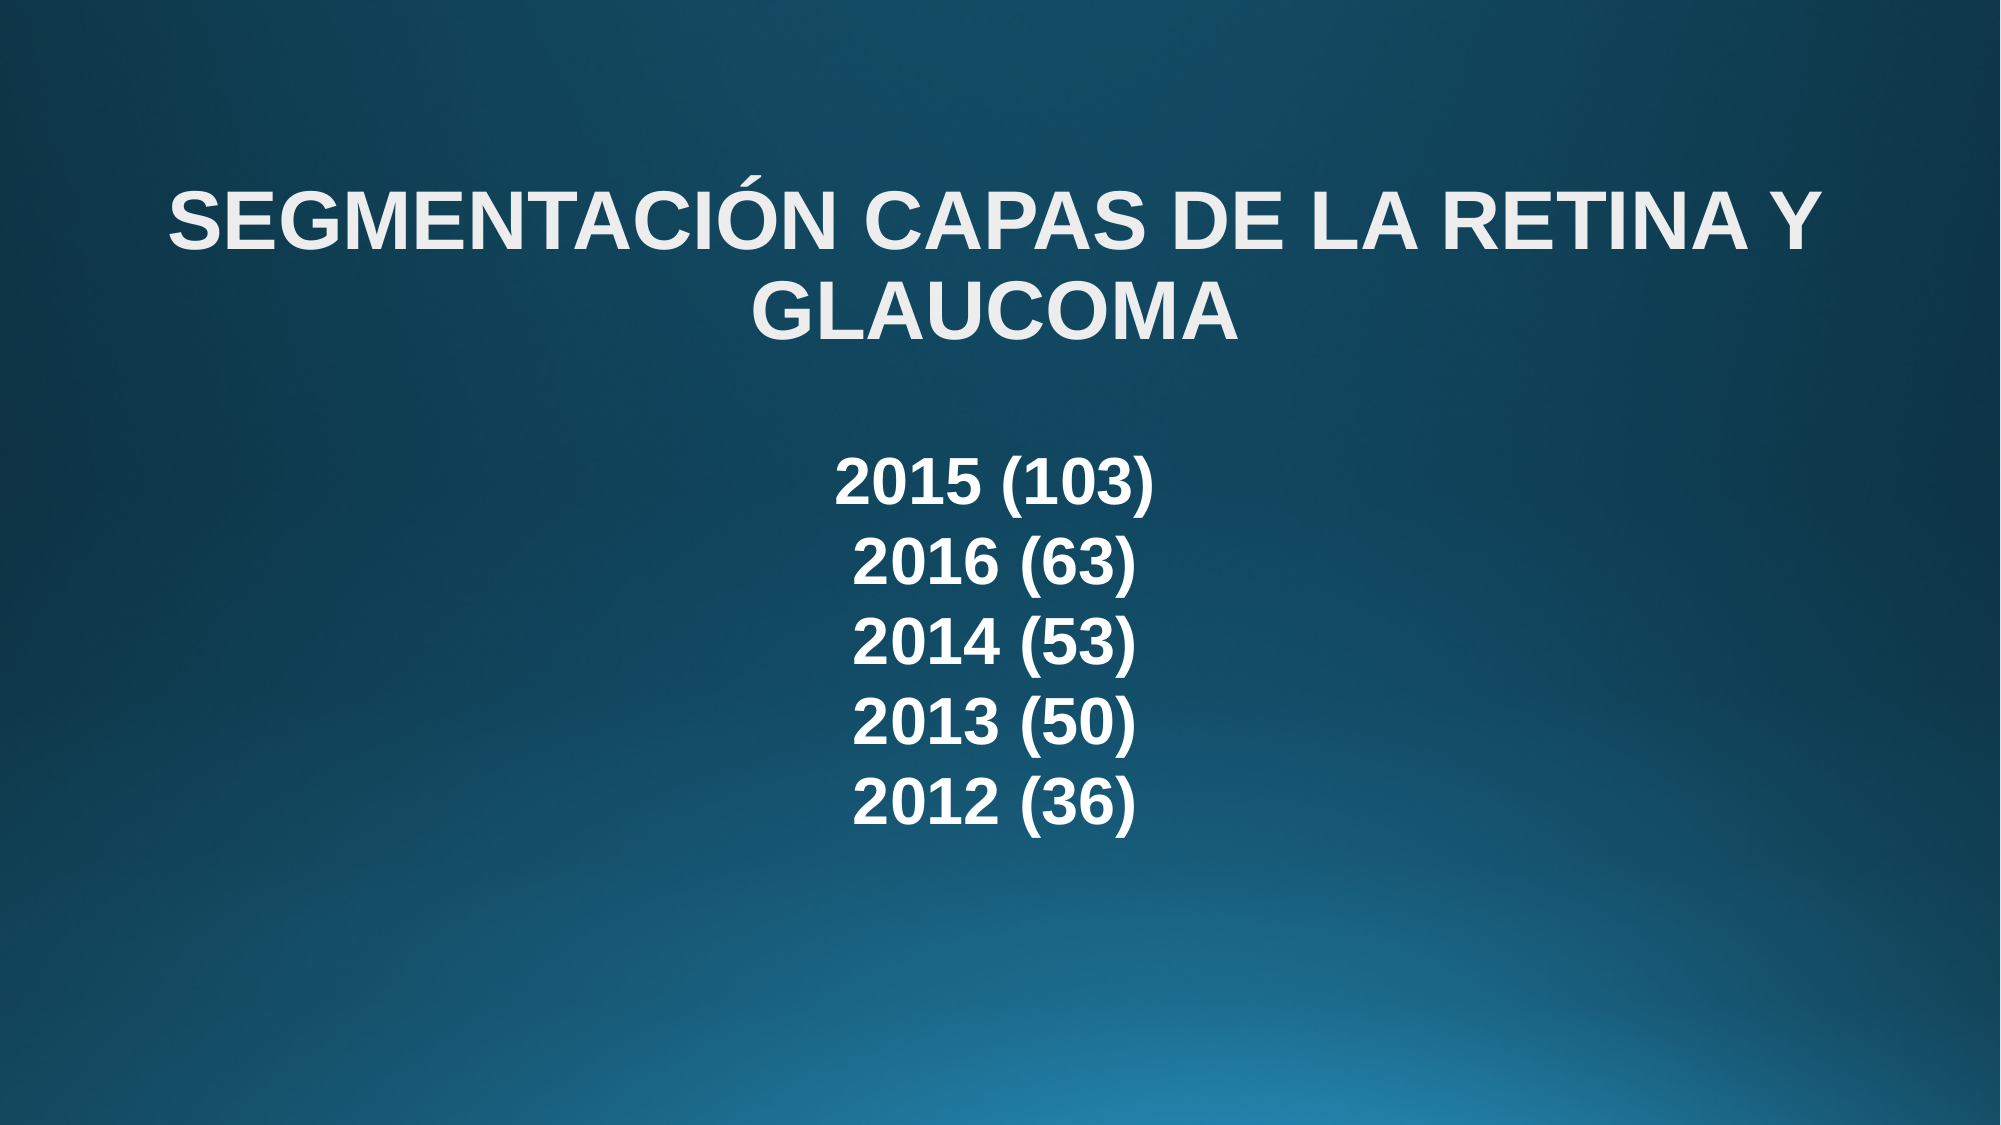

SEGMENTACIÓN CAPAS DE LA RETINA Y GLAUCOMA

2015 (103)
2016 (63)
2014 (53)
2013 (50)
2012 (36)